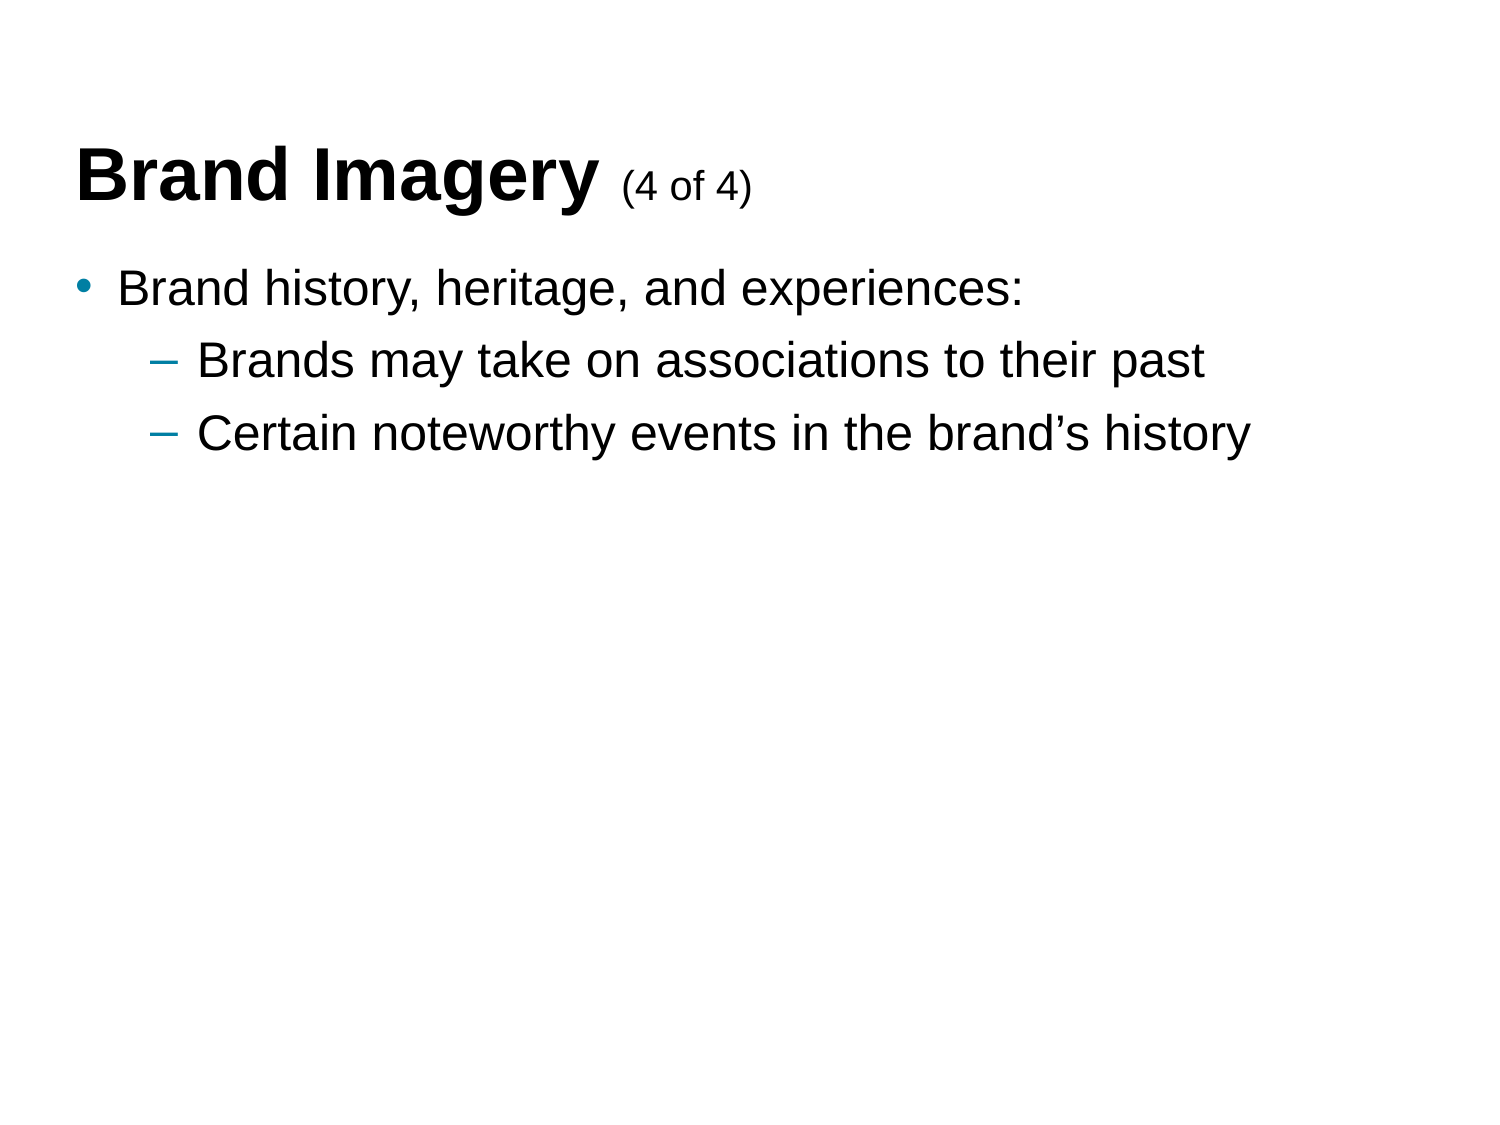

# Brand Imagery (4 of 4)
Brand history, heritage, and experiences:
Brands may take on associations to their past
Certain noteworthy events in the brand’s history